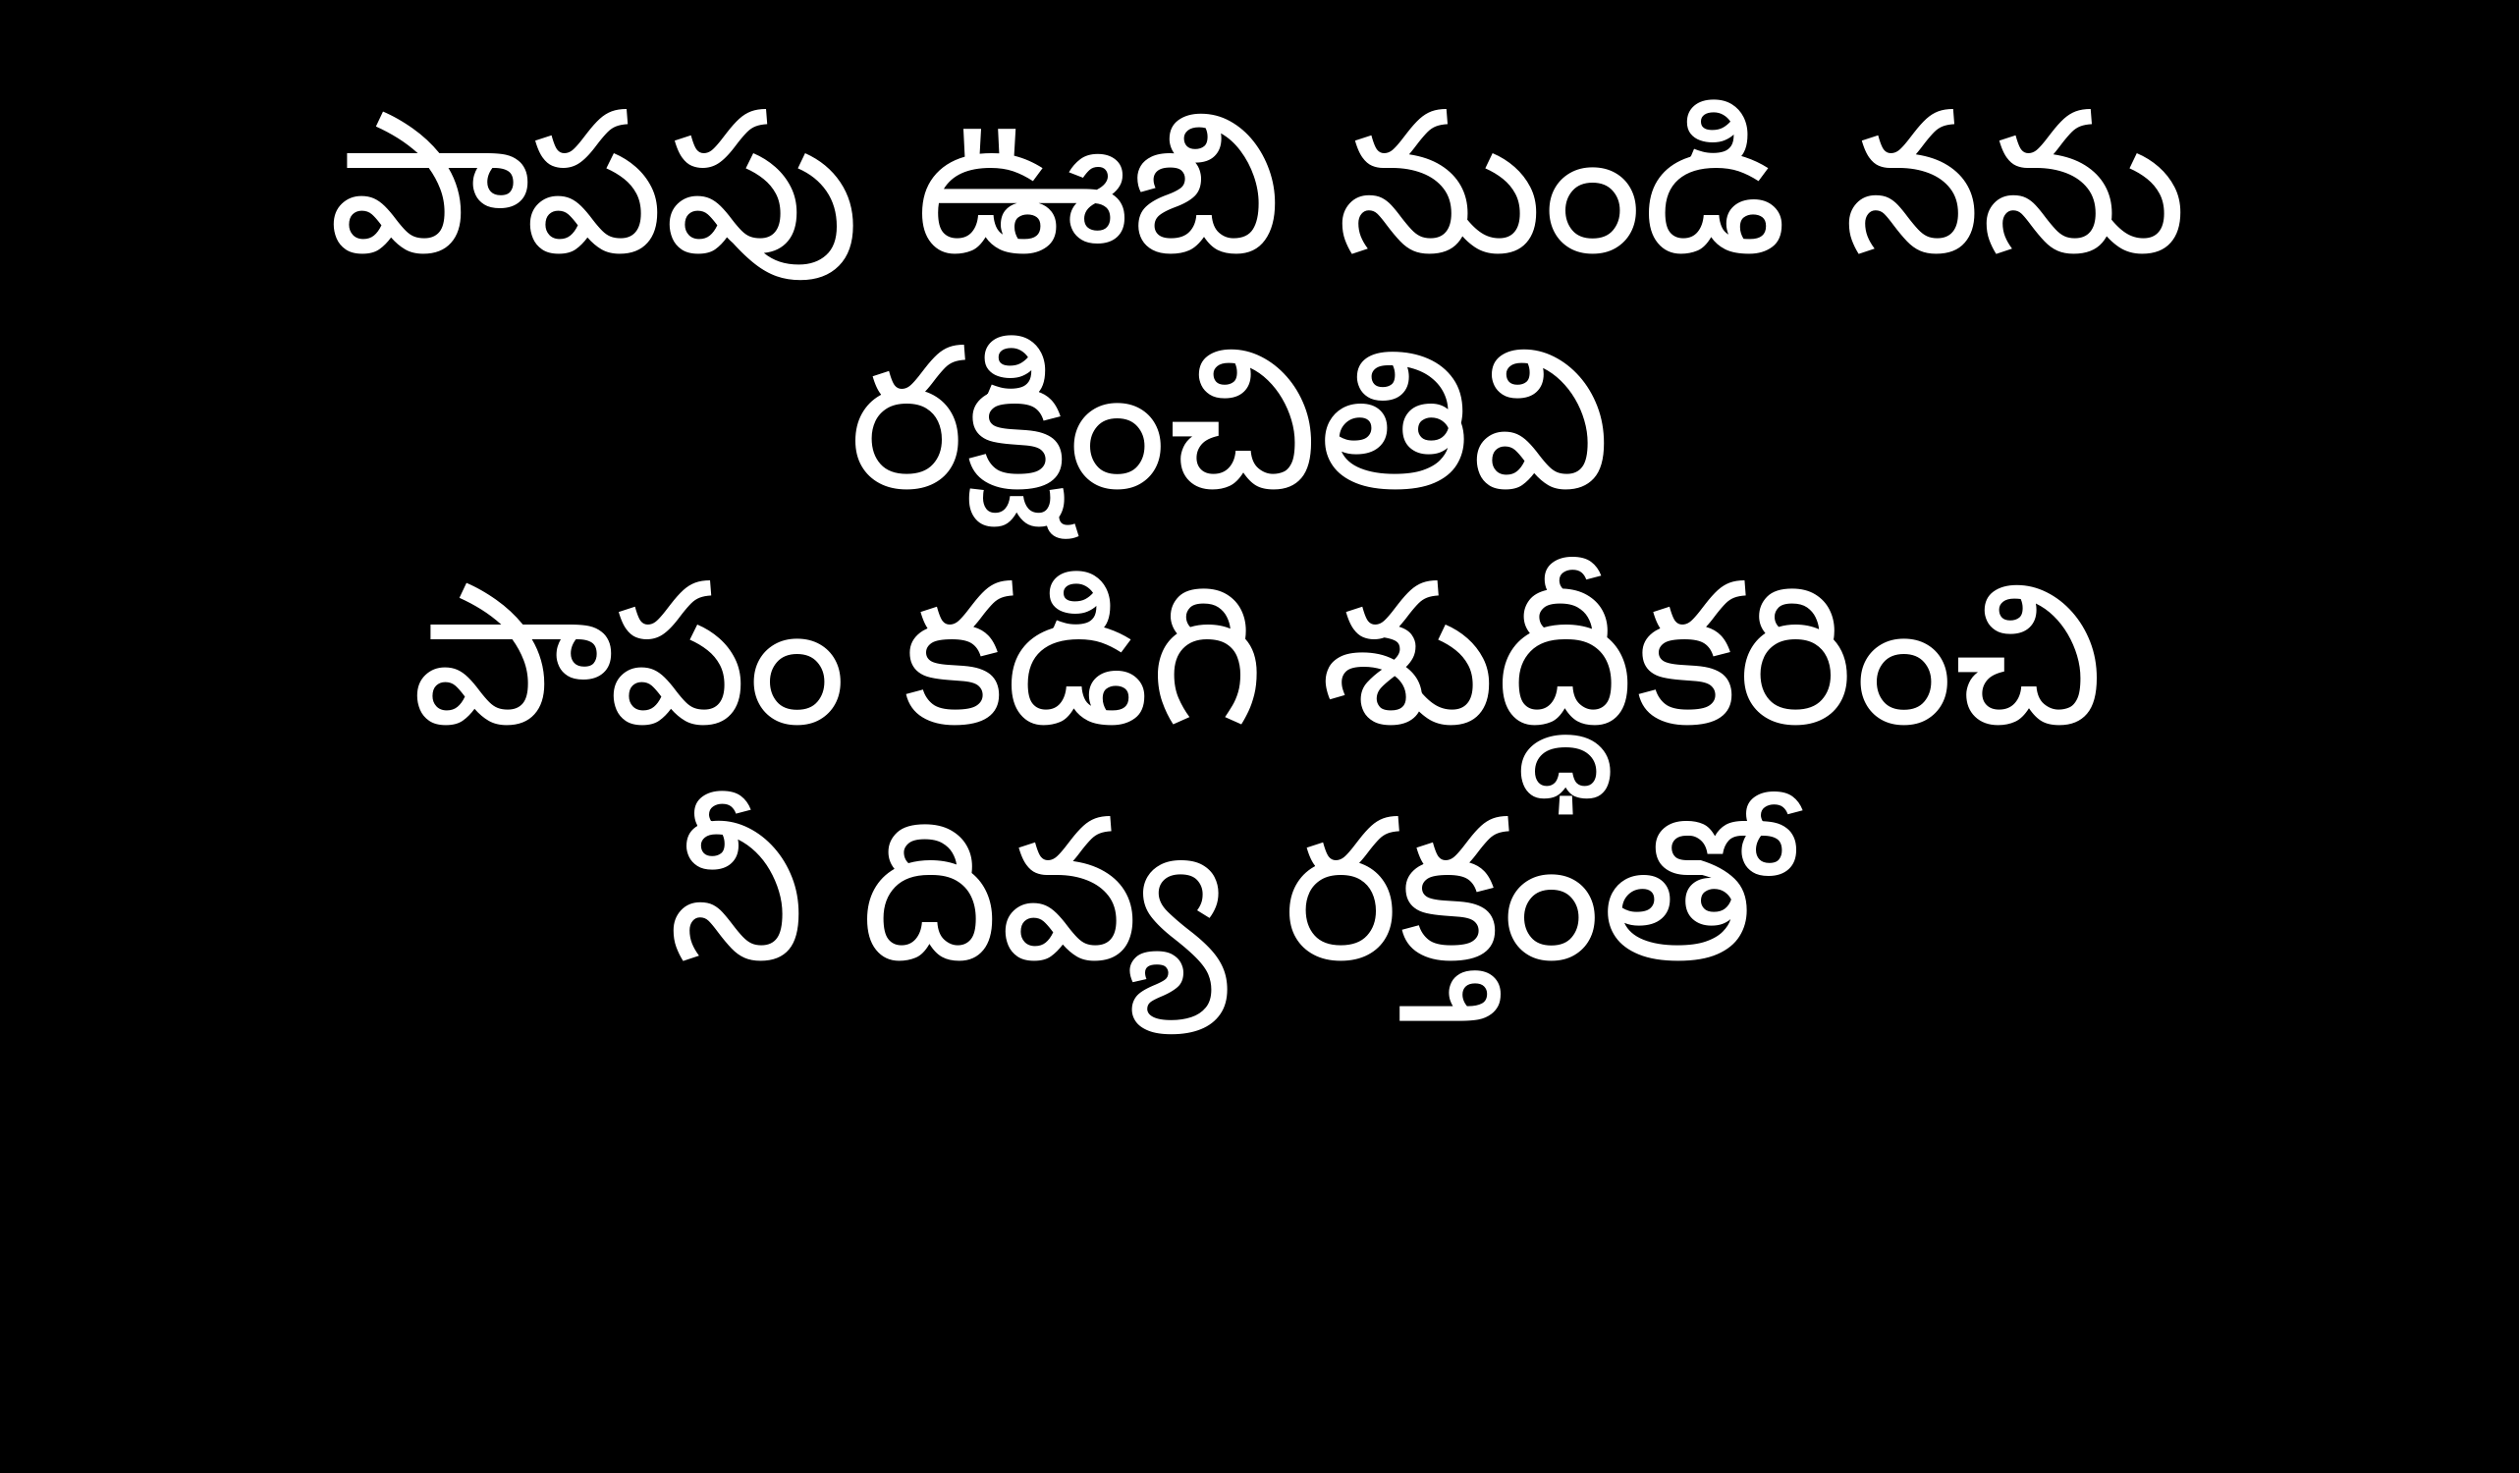

పాపపు ఊబి నుండి నను రక్షించితివి
పాపం కడిగి శుద్ధీకరించి
 నీ దివ్య రక్తంతో